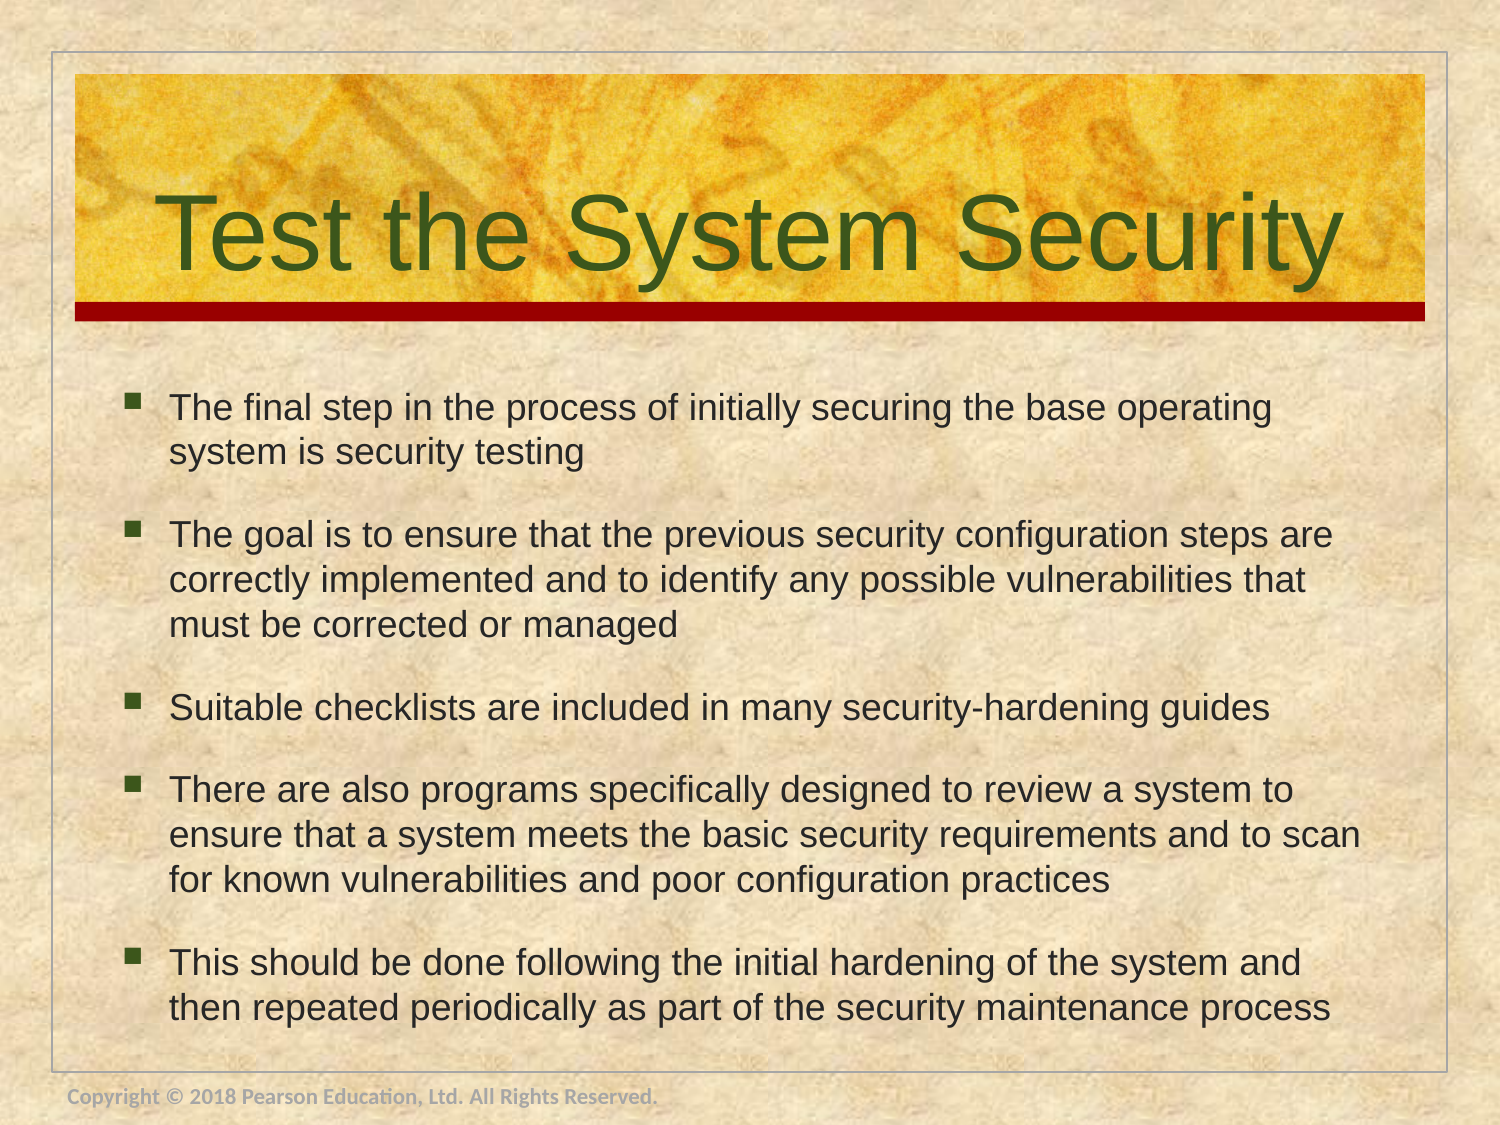

# Test the System Security
The final step in the process of initially securing the base operating system is security testing
The goal is to ensure that the previous security configuration steps are correctly implemented and to identify any possible vulnerabilities that must be corrected or managed
Suitable checklists are included in many security-hardening guides
There are also programs specifically designed to review a system to ensure that a system meets the basic security requirements and to scan for known vulnerabilities and poor configuration practices
This should be done following the initial hardening of the system and then repeated periodically as part of the security maintenance process
Copyright © 2018 Pearson Education, Ltd. All Rights Reserved.